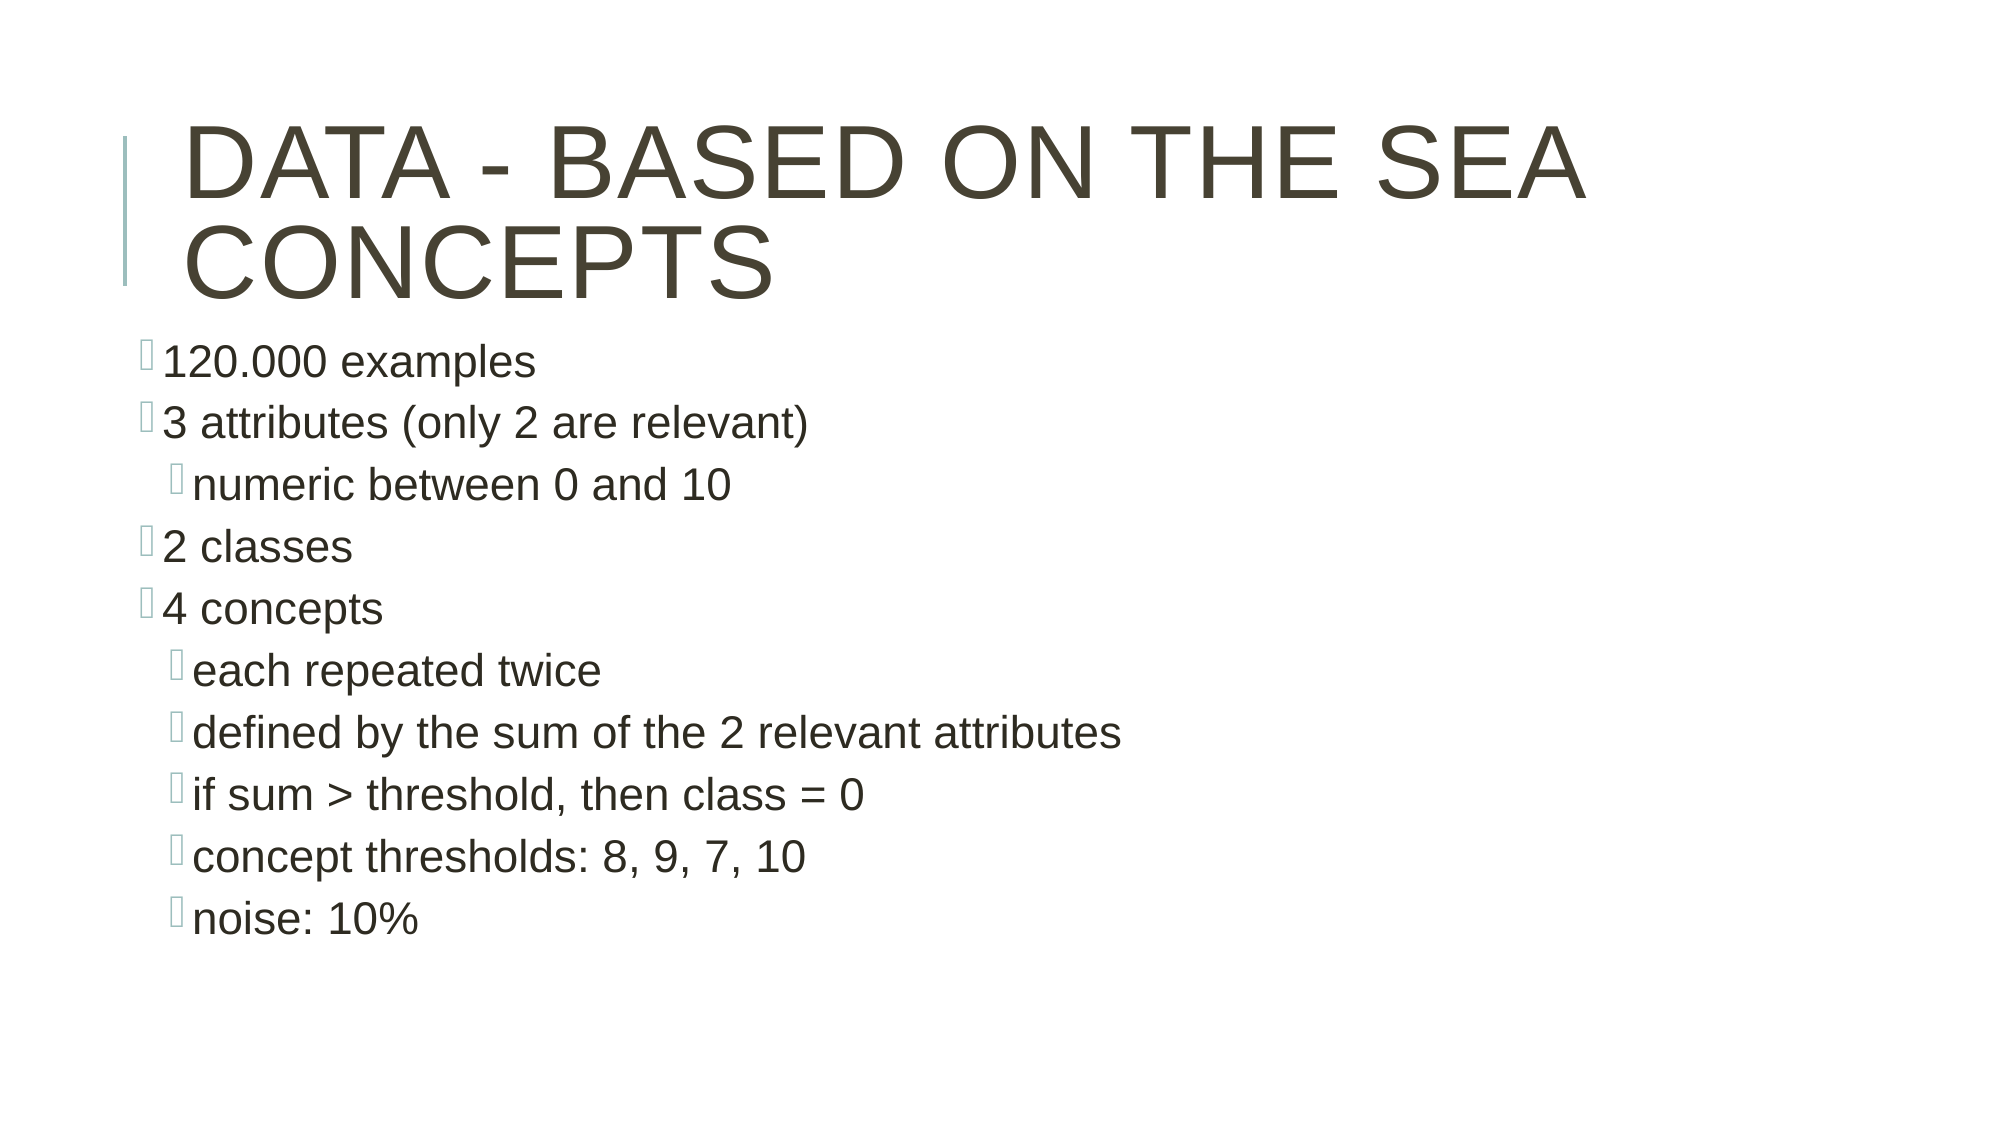

# Data - Based on the SEA Concepts

120.000 examples
3 attributes (only 2 are relevant)
numeric between 0 and 10
2 classes
4 concepts
each repeated twice
defined by the sum of the 2 relevant attributes
if sum > threshold, then class = 0
concept thresholds: 8, 9, 7, 10
noise: 10%